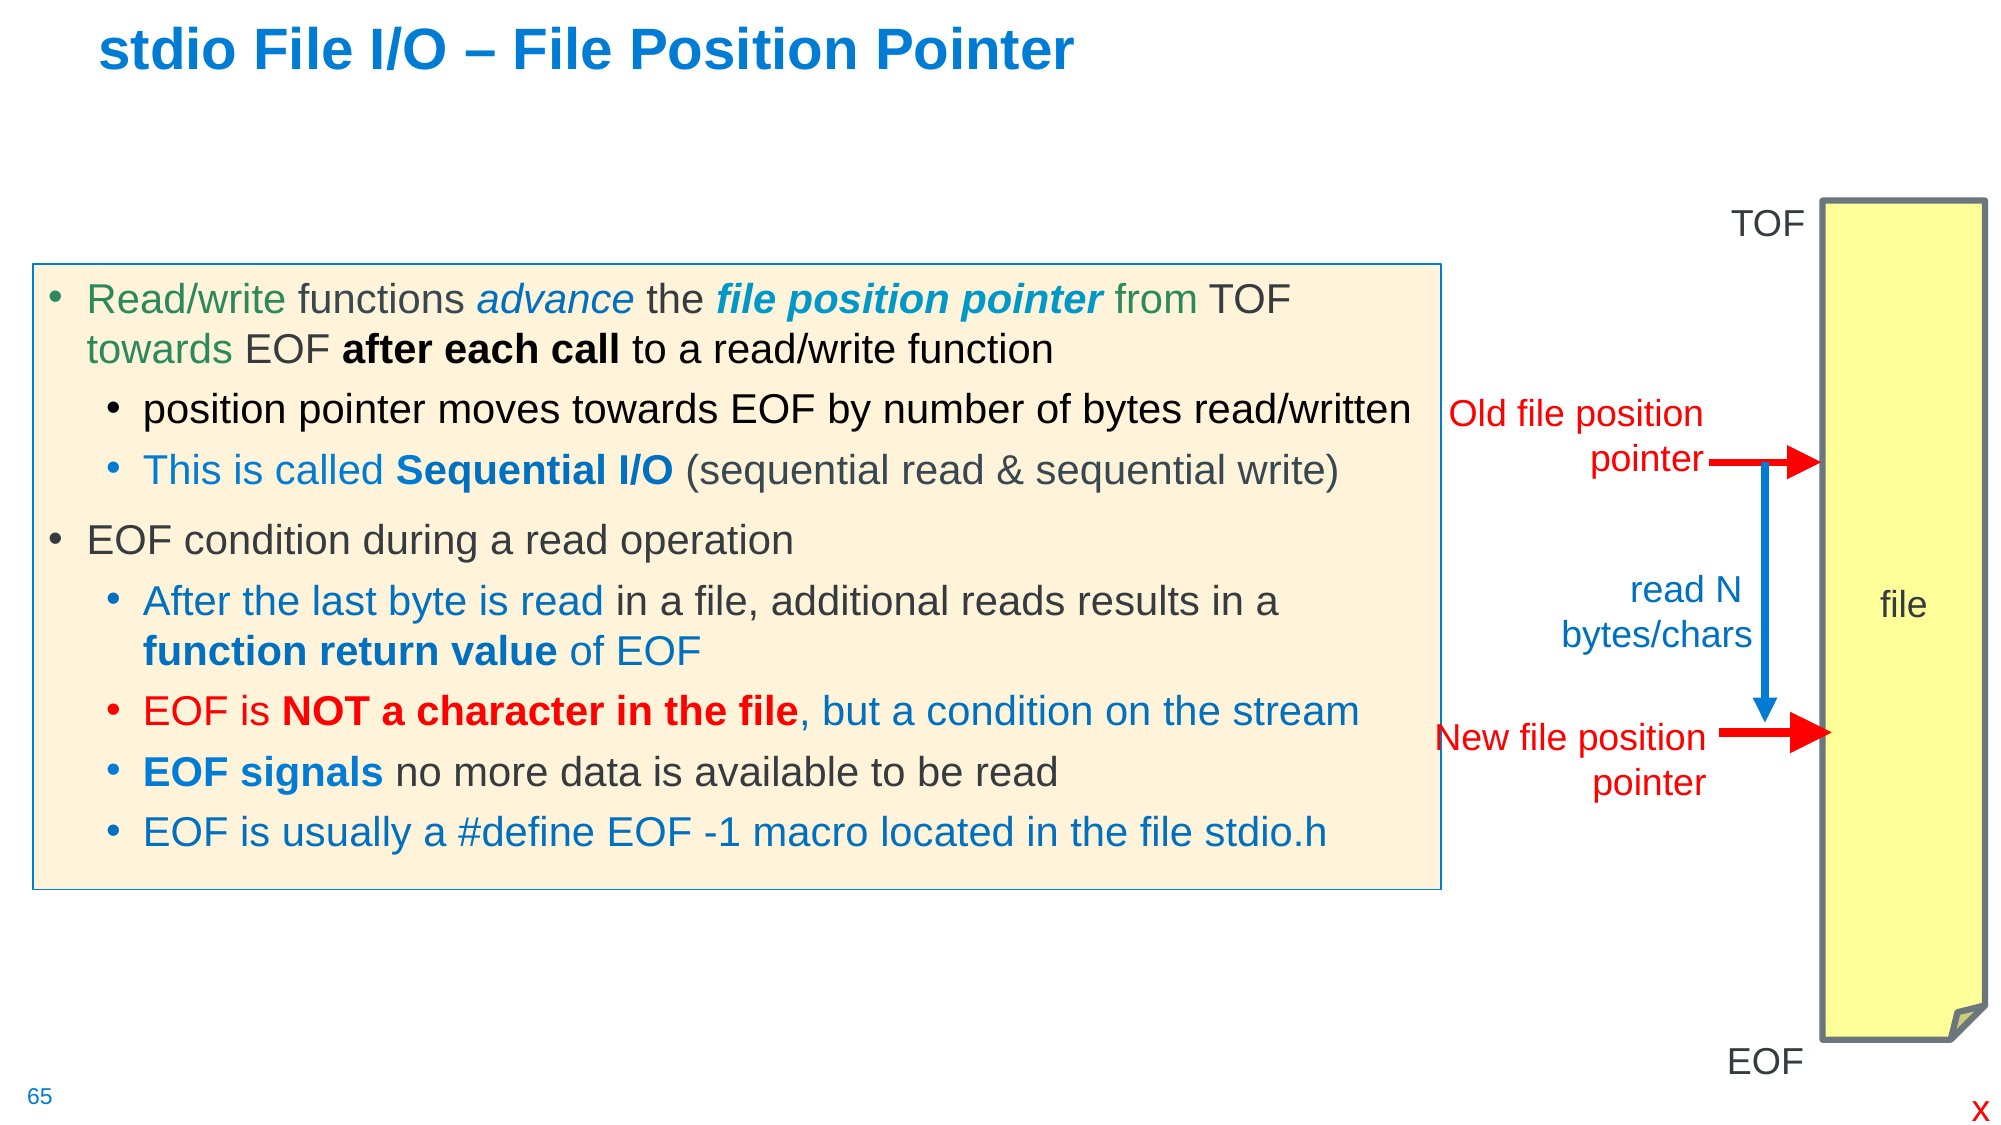

# stdio File I/O – File Position Pointer
TOF
file
Read/write functions advance the file position pointer from TOF towards EOF after each call to a read/write function
position pointer moves towards EOF by number of bytes read/written
This is called Sequential I/O (sequential read & sequential write)
EOF condition during a read operation
After the last byte is read in a file, additional reads results in a function return value of EOF
EOF is NOT a character in the file, but a condition on the stream
EOF signals no more data is available to be read
EOF is usually a #define EOF -1 macro located in the file stdio.h
Old file position pointer
read N
bytes/chars
New file position pointer
EOF
x